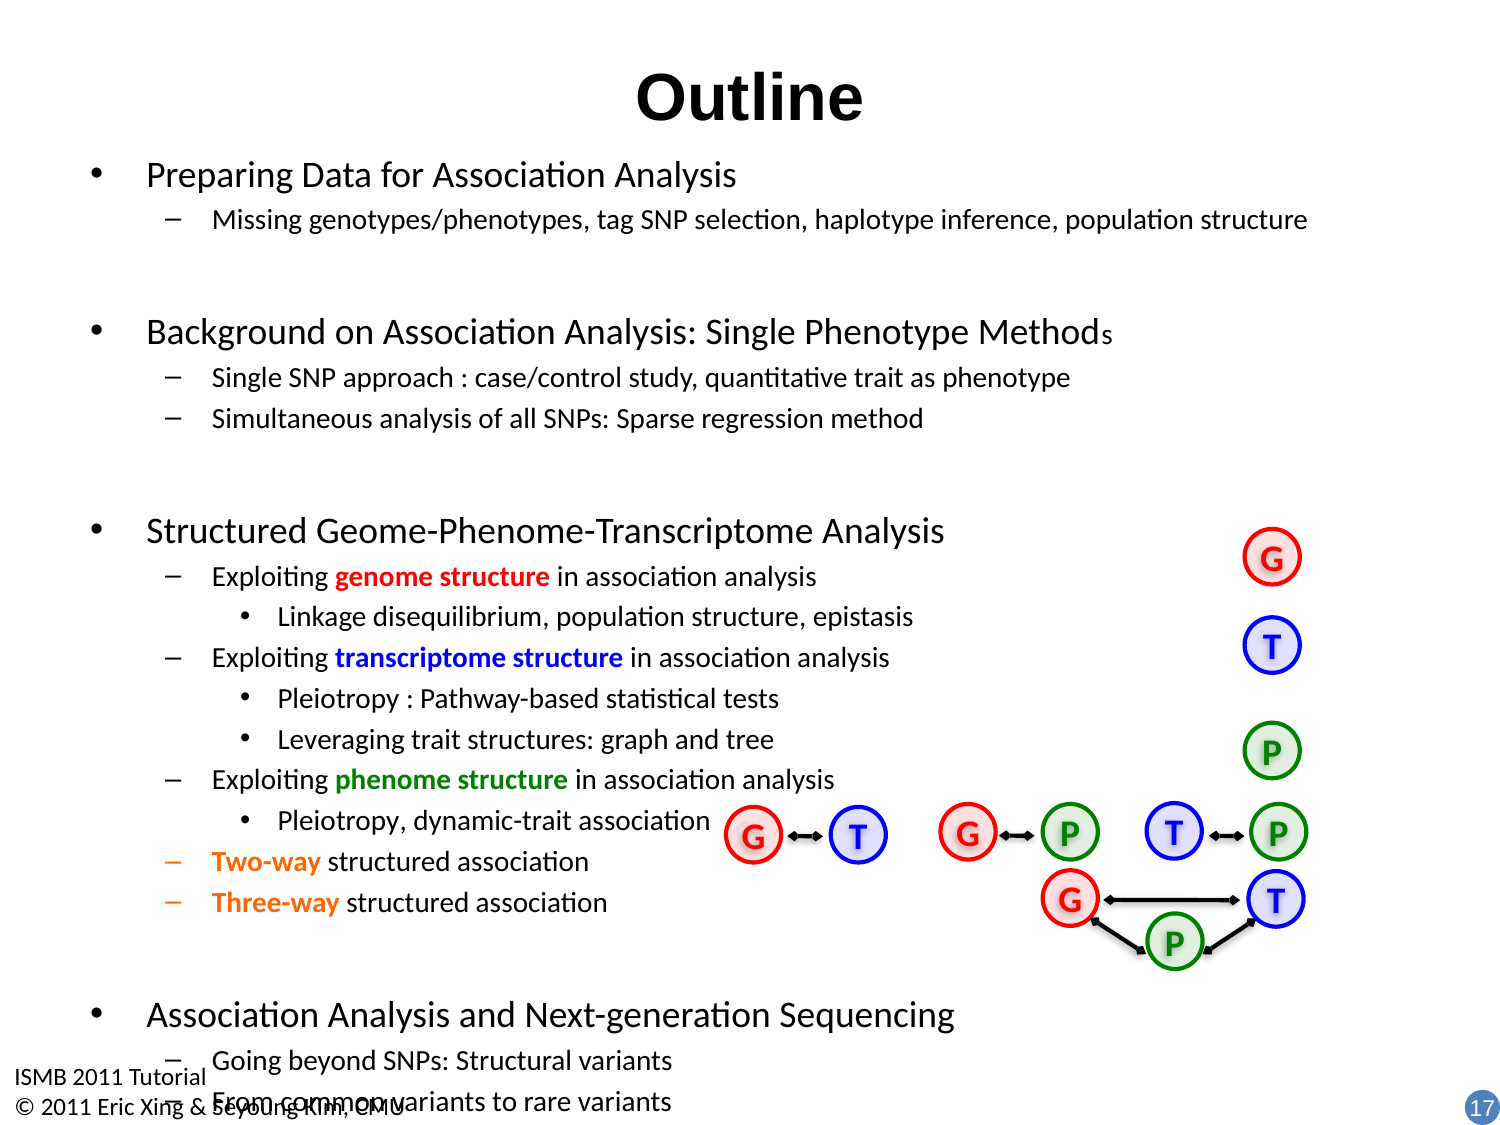

# Outline
Preparing Data for Association Analysis
Missing genotypes/phenotypes, tag SNP selection, haplotype inference, population structure

Background on Association Analysis: Single Phenotype Methods
Single SNP approach : case/control study, quantitative trait as phenotype
Simultaneous analysis of all SNPs: Sparse regression method

Structured Geome-Phenome-Transcriptome Analysis
Exploiting genome structure in association analysis
Linkage disequilibrium, population structure, epistasis
Exploiting transcriptome structure in association analysis
Pleiotropy : Pathway-based statistical tests
Leveraging trait structures: graph and tree
Exploiting phenome structure in association analysis
Pleiotropy, dynamic-trait association
Two-way structured association
Three-way structured association

Association Analysis and Next-generation Sequencing
Going beyond SNPs: Structural variants
From common variants to rare variants

G

T

P

T

G

P

P

G

T

G

T

P